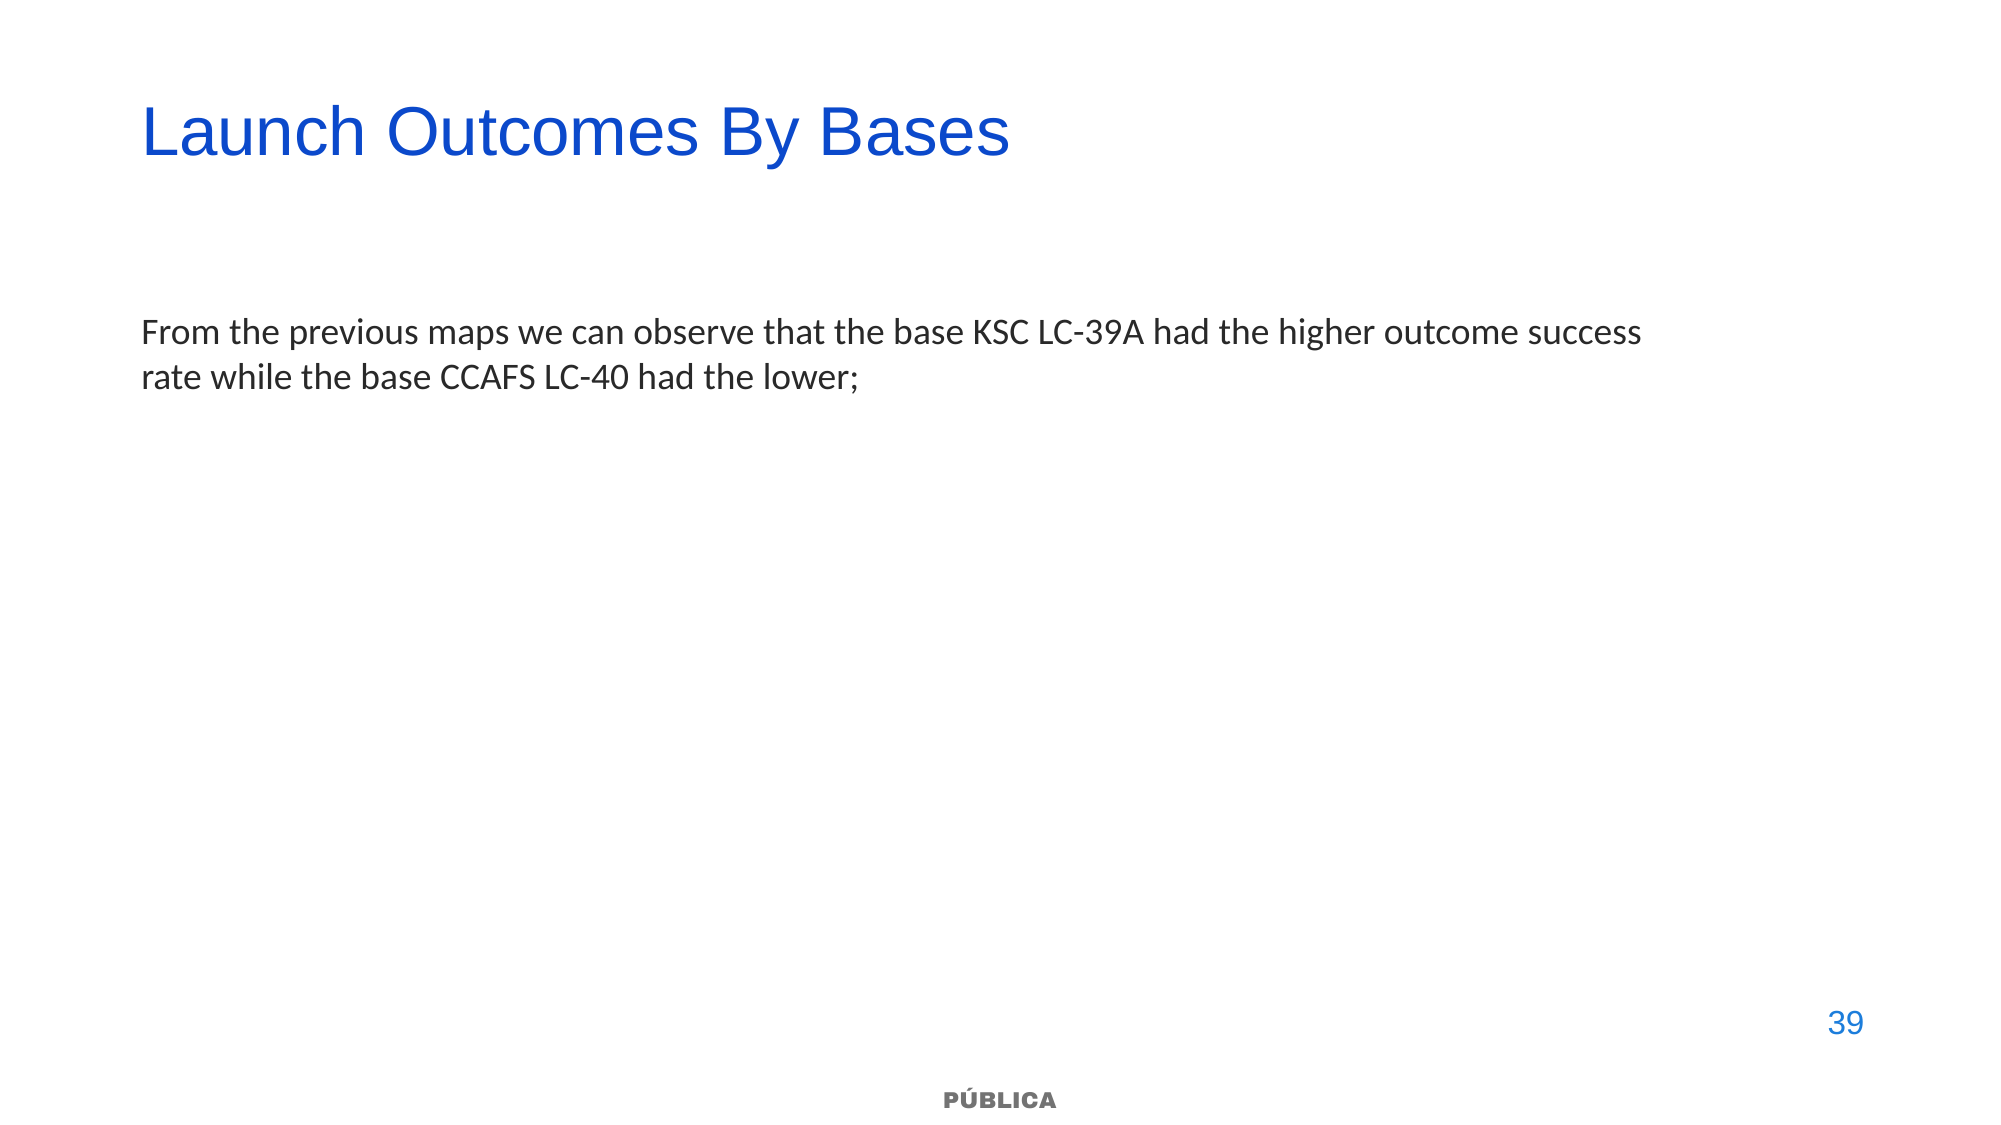

Launch Outcomes By Bases
From the previous maps we can observe that the base KSC LC-39A had the higher outcome success rate while the base CCAFS LC-40 had the lower;
39